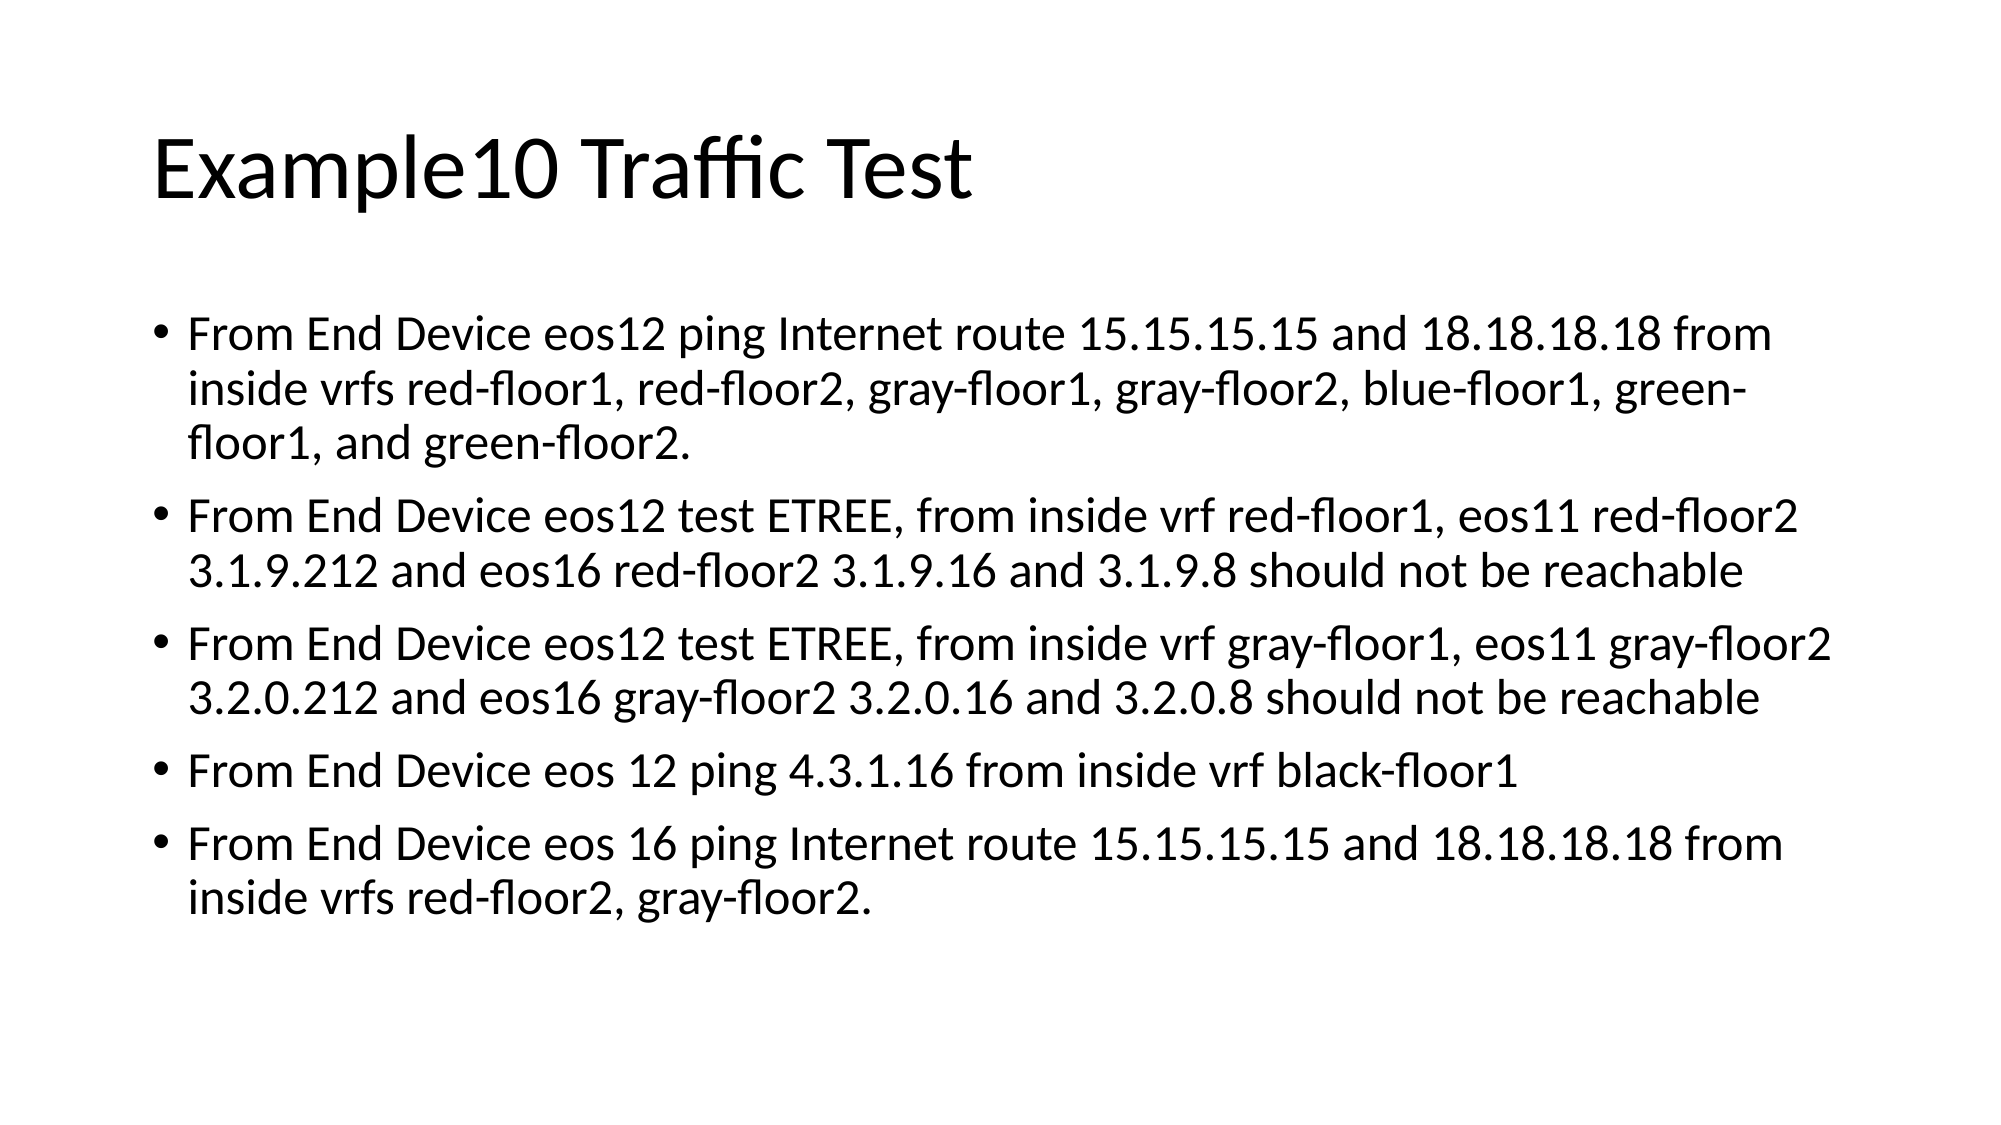

# Example10 Traffic Test
From End Device eos12 ping Internet route 15.15.15.15 and 18.18.18.18 from inside vrfs red-floor1, red-floor2, gray-floor1, gray-floor2, blue-floor1, green-floor1, and green-floor2.
From End Device eos12 test ETREE, from inside vrf red-floor1, eos11 red-floor2 3.1.9.212 and eos16 red-floor2 3.1.9.16 and 3.1.9.8 should not be reachable
From End Device eos12 test ETREE, from inside vrf gray-floor1, eos11 gray-floor2 3.2.0.212 and eos16 gray-floor2 3.2.0.16 and 3.2.0.8 should not be reachable
From End Device eos 12 ping 4.3.1.16 from inside vrf black-floor1
From End Device eos 16 ping Internet route 15.15.15.15 and 18.18.18.18 from inside vrfs red-floor2, gray-floor2.